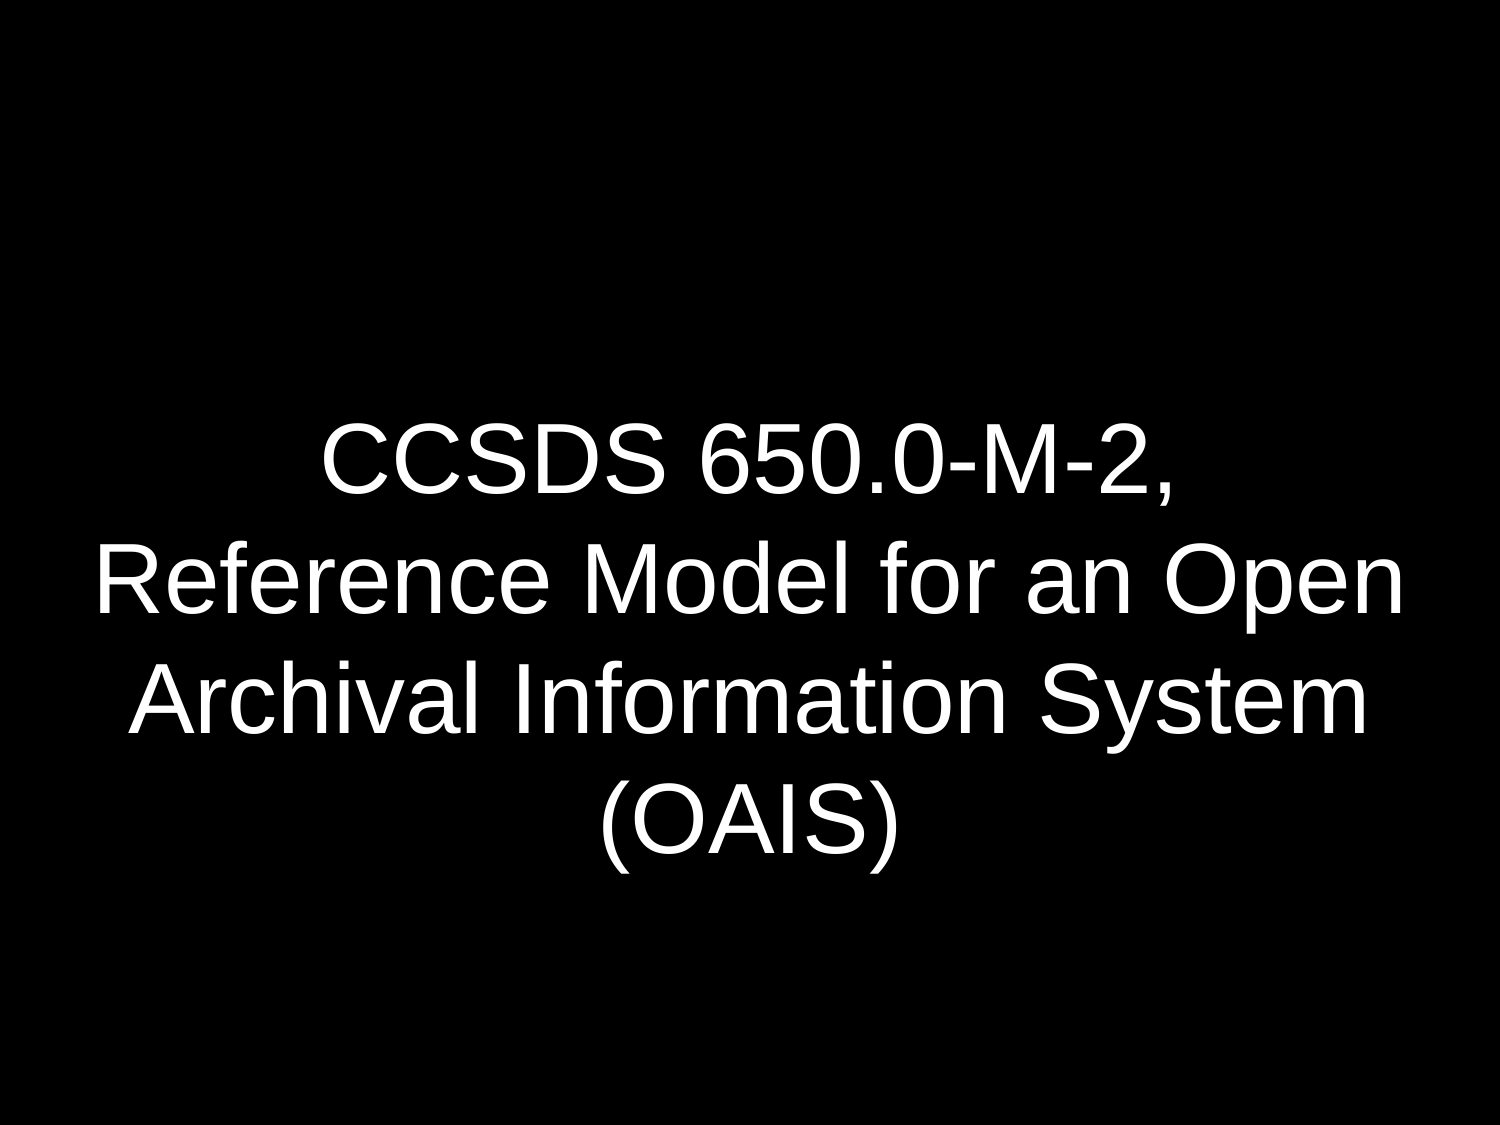

#
CCSDS 650.0-M-2, Reference Model for an Open Archival Information System (OAIS)